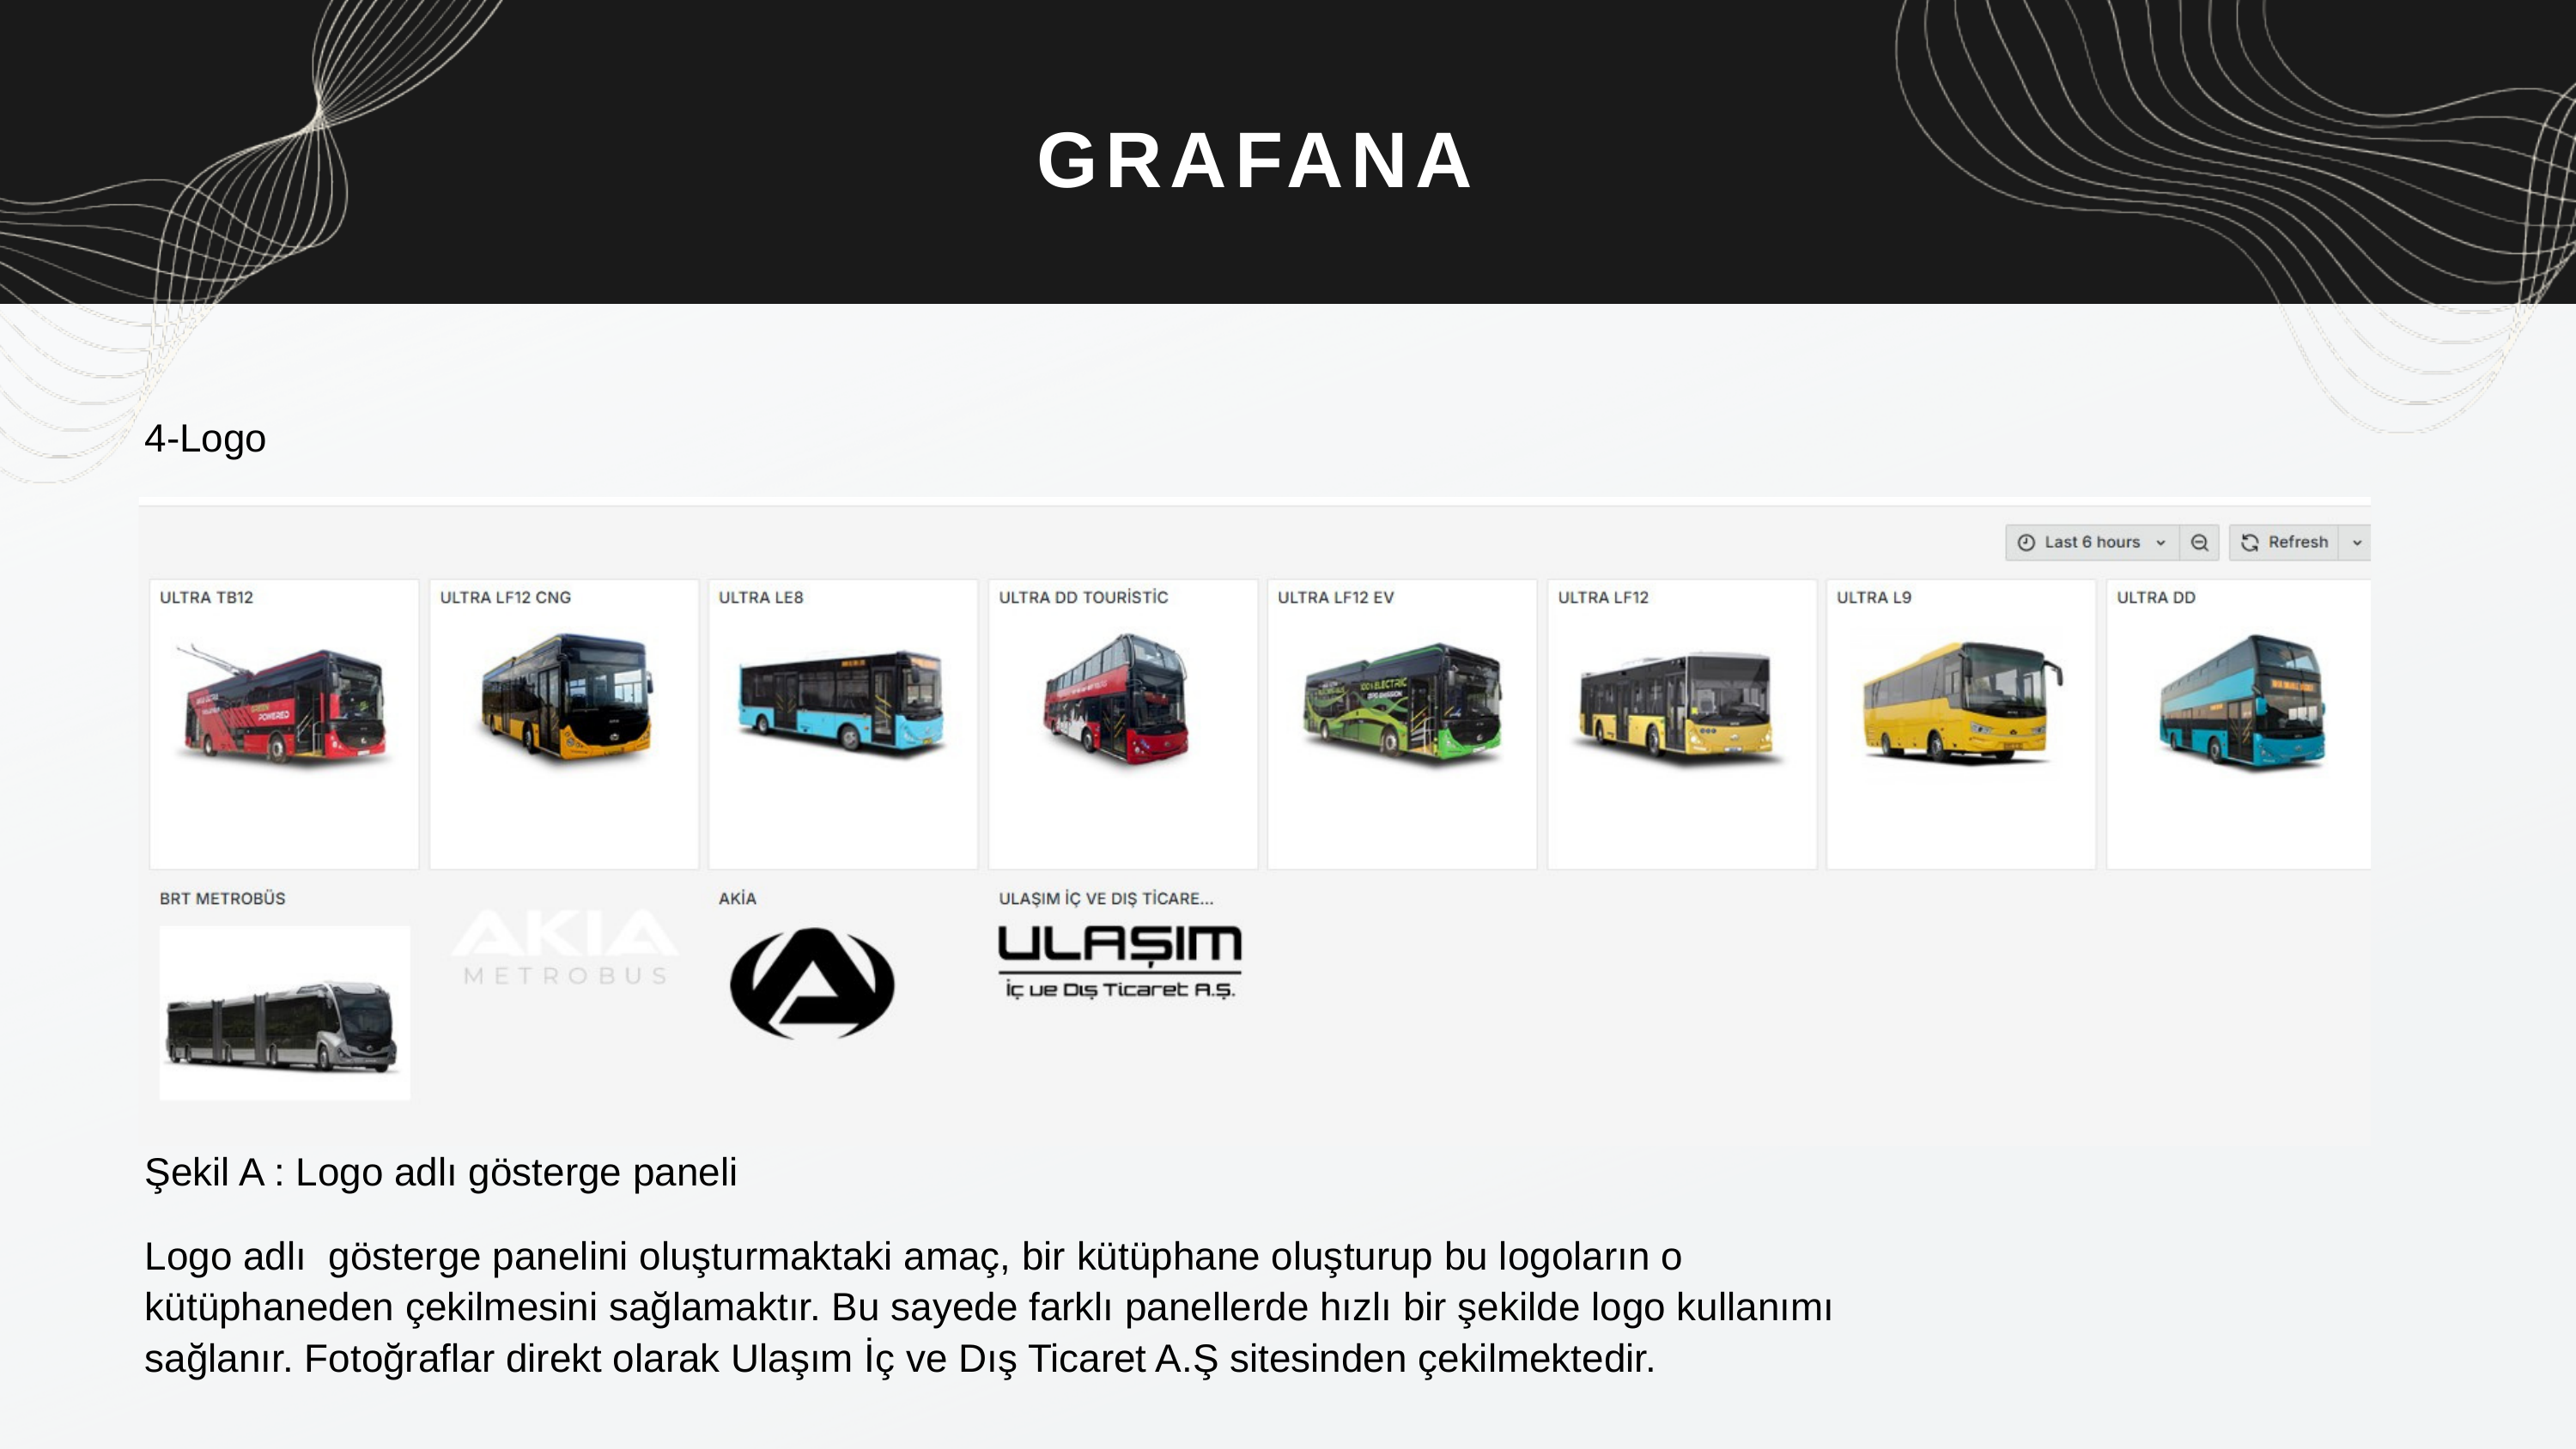

GRAFANA
4-Logo

Şekil A : Logo adlı gösterge paneli
Logo adlı  gösterge panelini oluşturmaktaki amaç, bir kütüphane oluşturup bu logoların o kütüphaneden çekilmesini sağlamaktır. Bu sayede farklı panellerde hızlı bir şekilde logo kullanımı sağlanır. Fotoğraflar direkt olarak Ulaşım İç ve Dış Ticaret A.Ş sitesinden çekilmektedir.